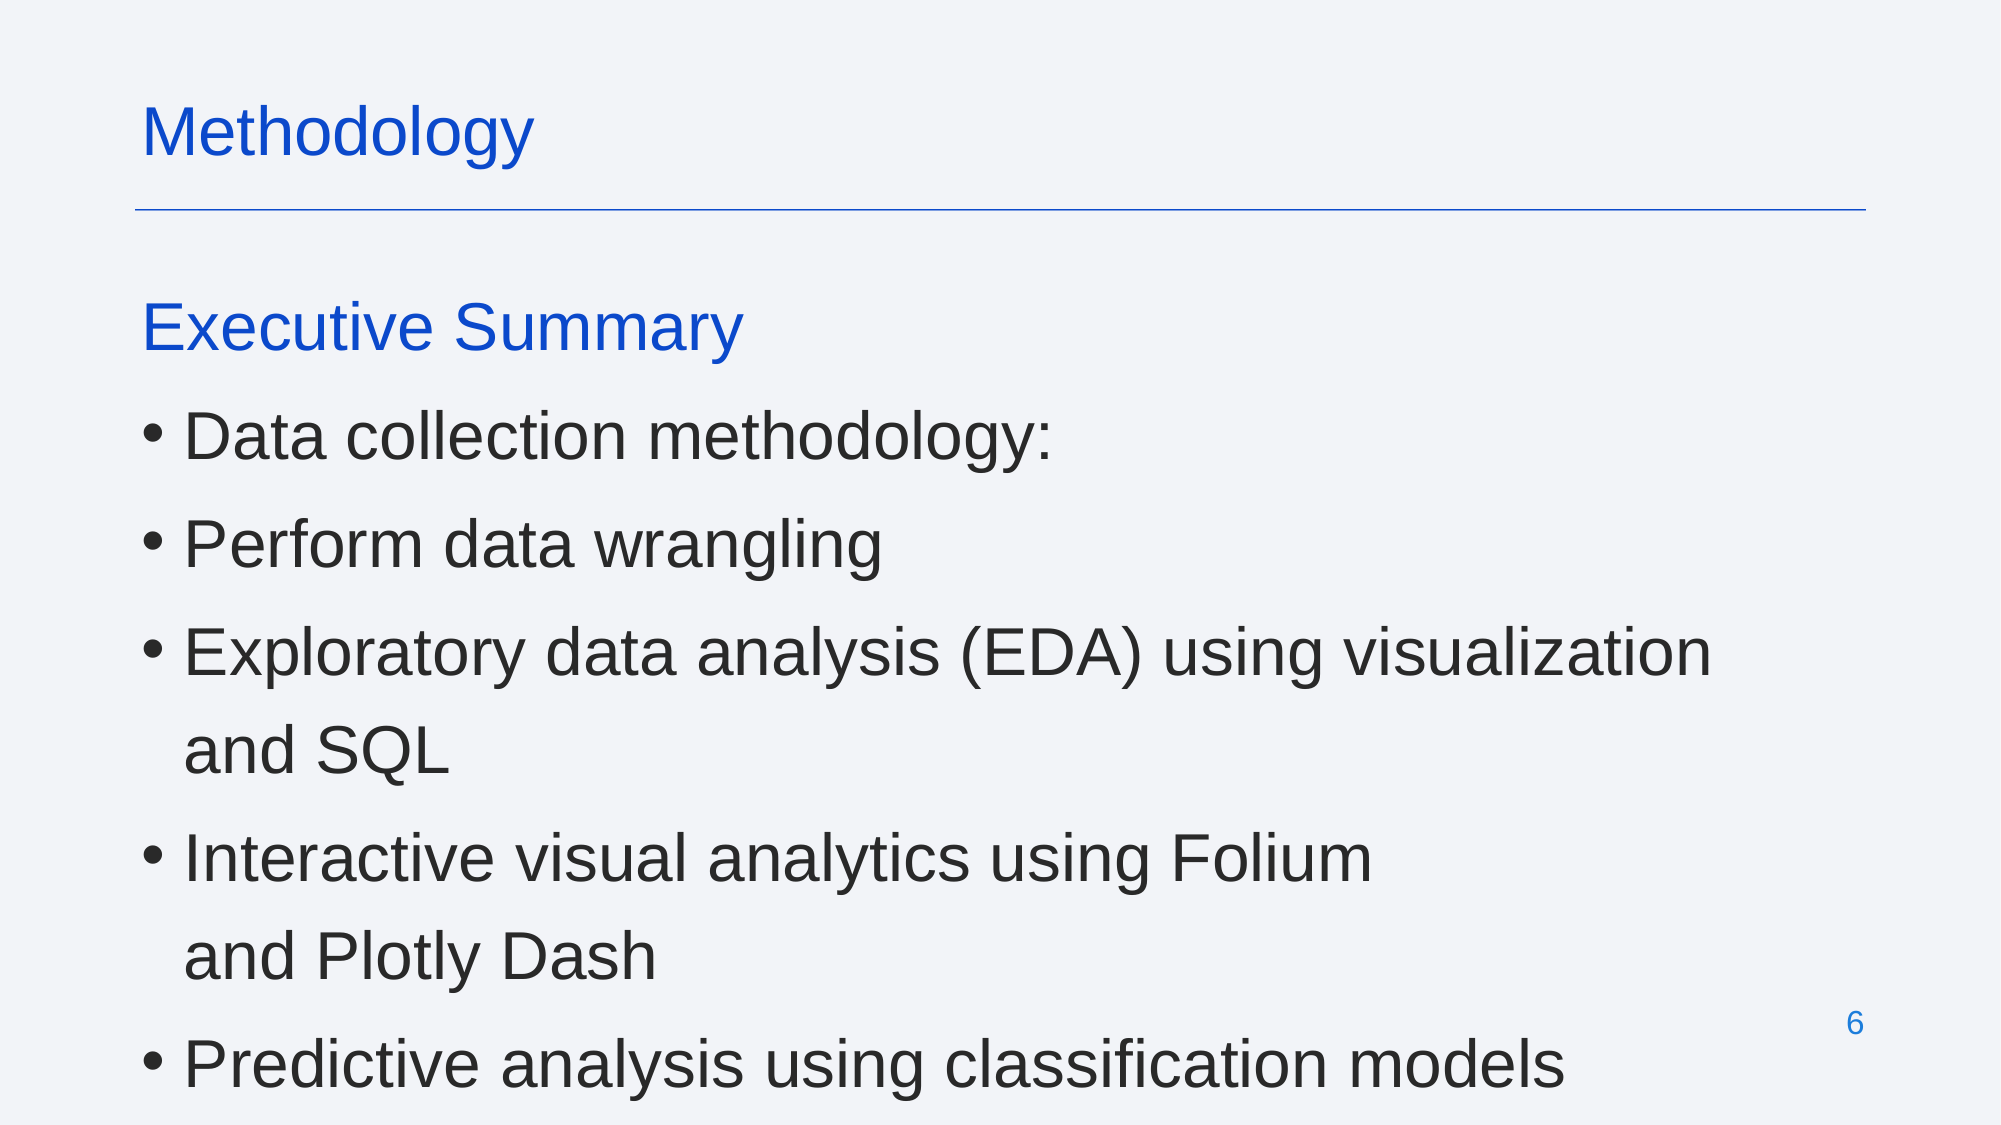

Methodology
Executive Summary
Data collection methodology:
Perform data wrangling
Exploratory data analysis (EDA) using visualization and SQL
Interactive visual analytics using Folium and Plotly Dash
Predictive analysis using classification models

6